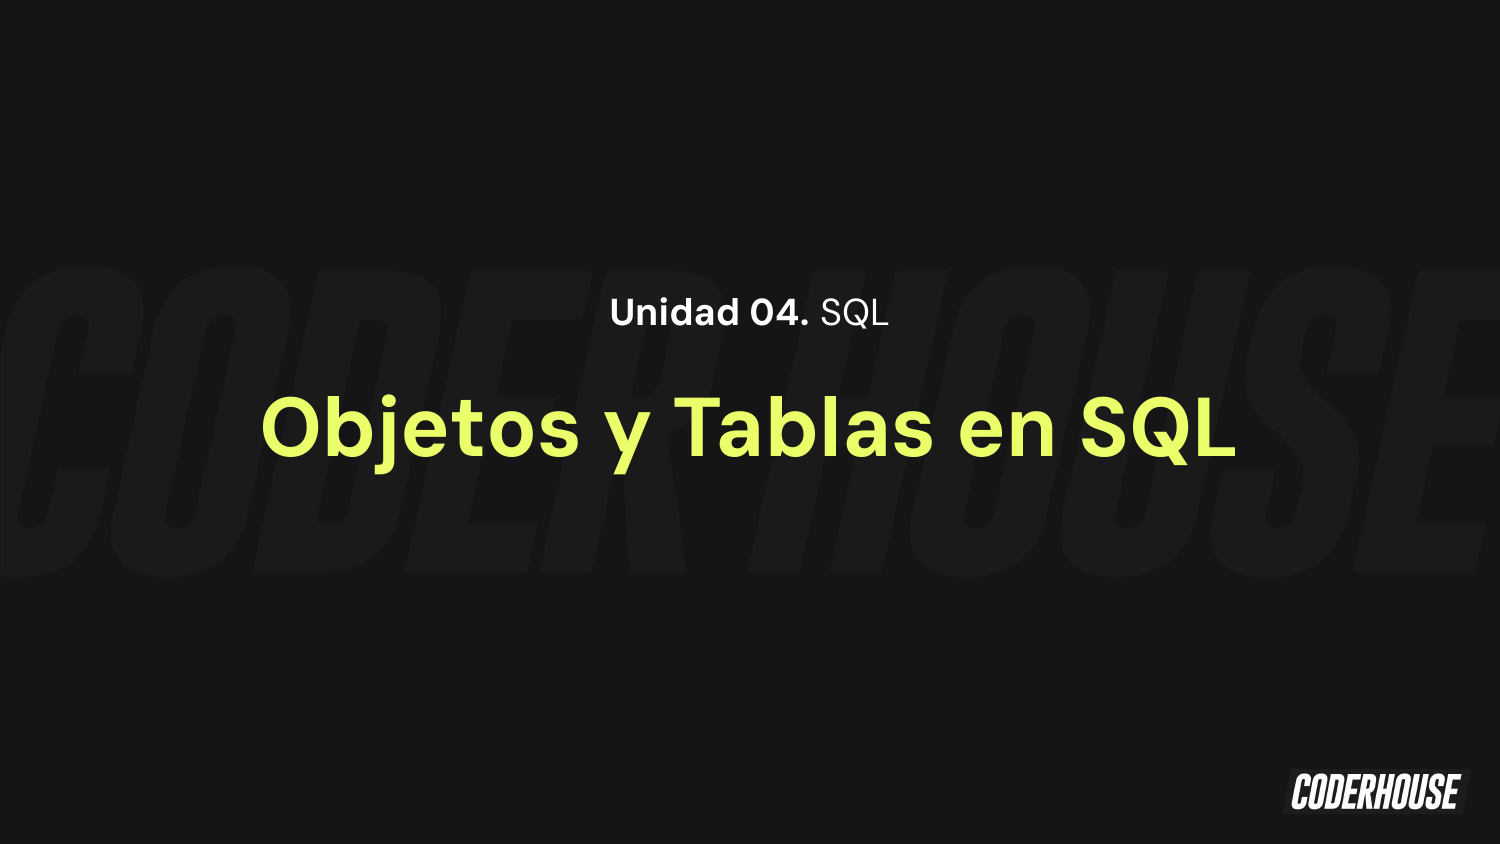

Unidad 04. SQL
Objetos y Tablas en SQL